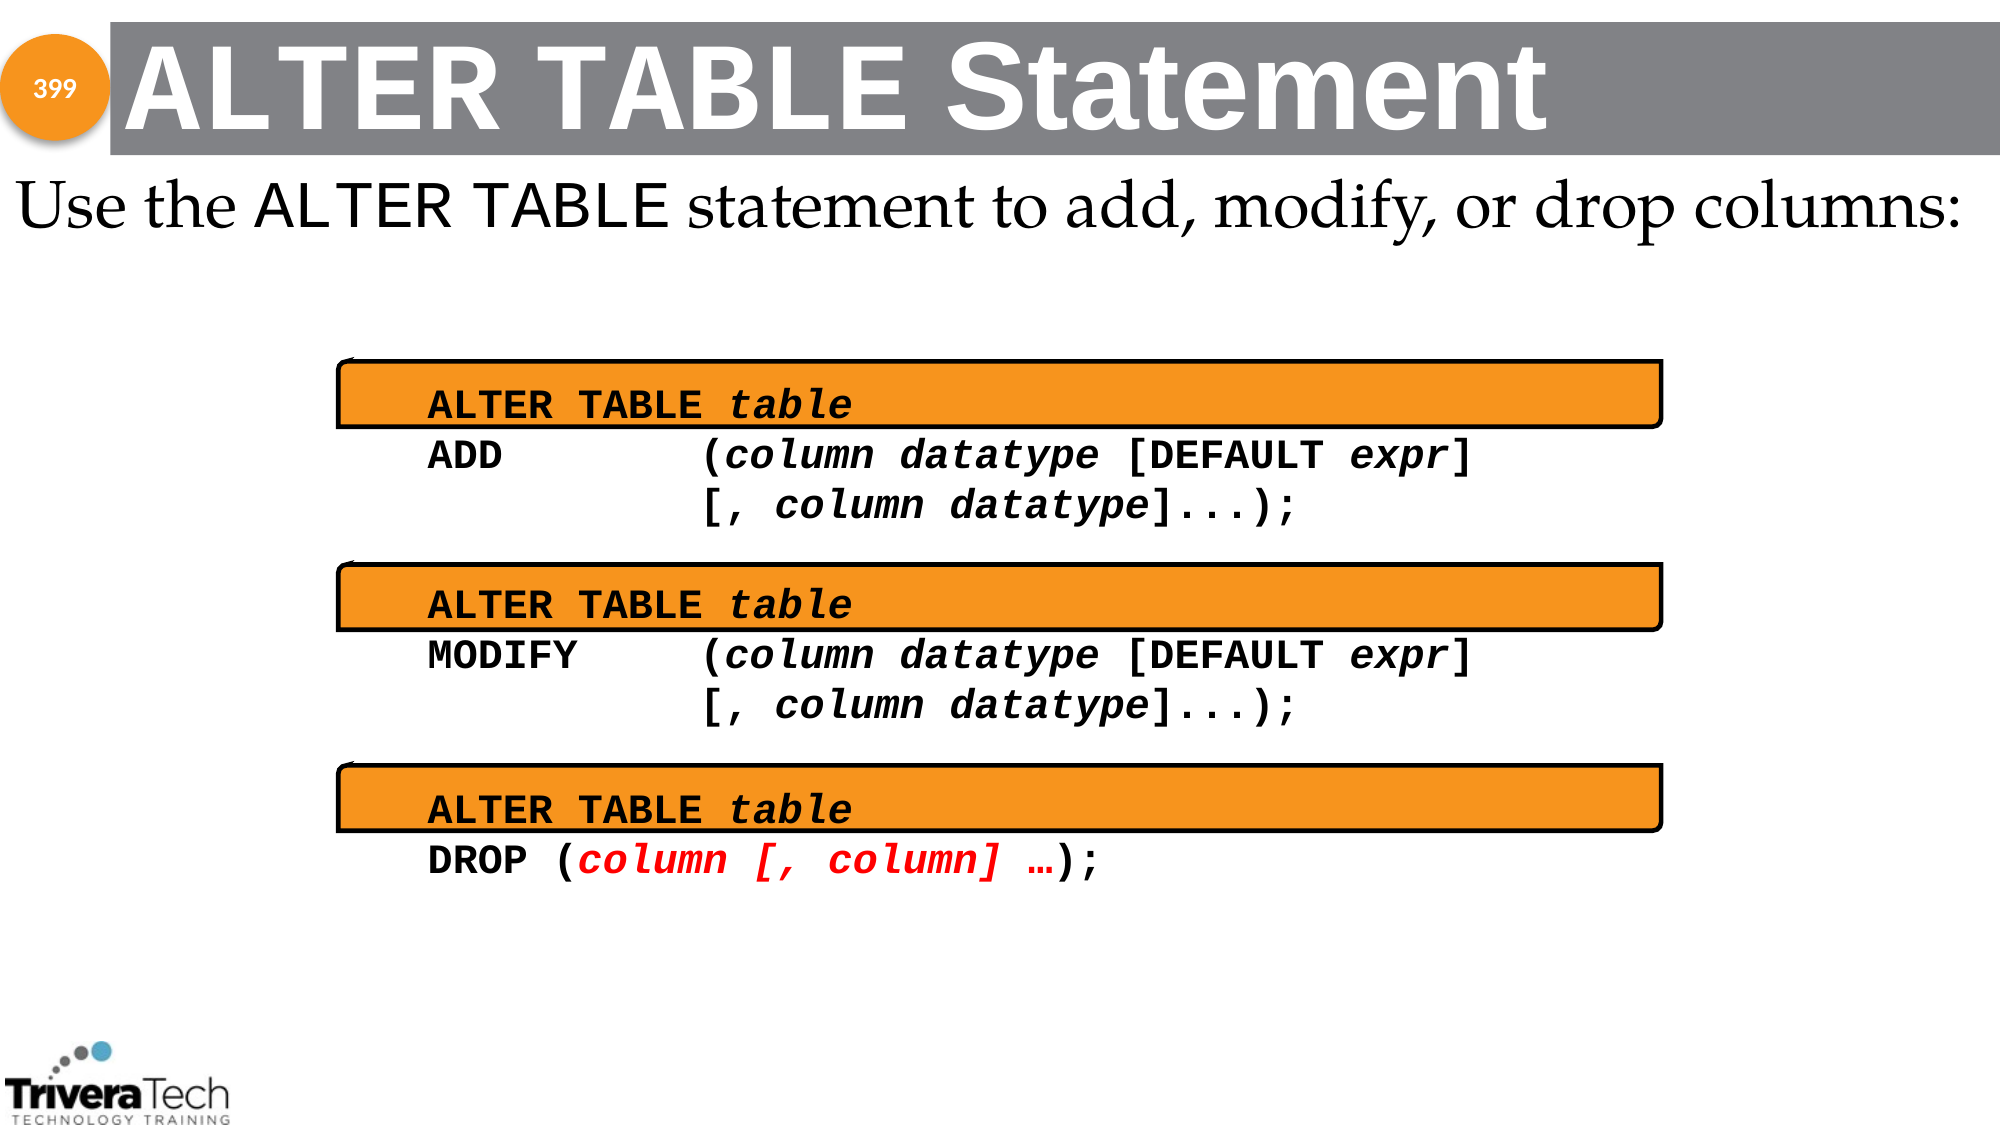

# ALTER TABLE Statement
399
Use the ALTER TABLE statement to add, modify, or drop columns:

ALTER TABLE table
ADD		   (column datatype [DEFAULT expr]
		   [, column datatype]...);

ALTER TABLE table
MODIFY	   (column datatype [DEFAULT expr]
		   [, column datatype]...);
ALTER TABLE table
DROP (column [, column] …);